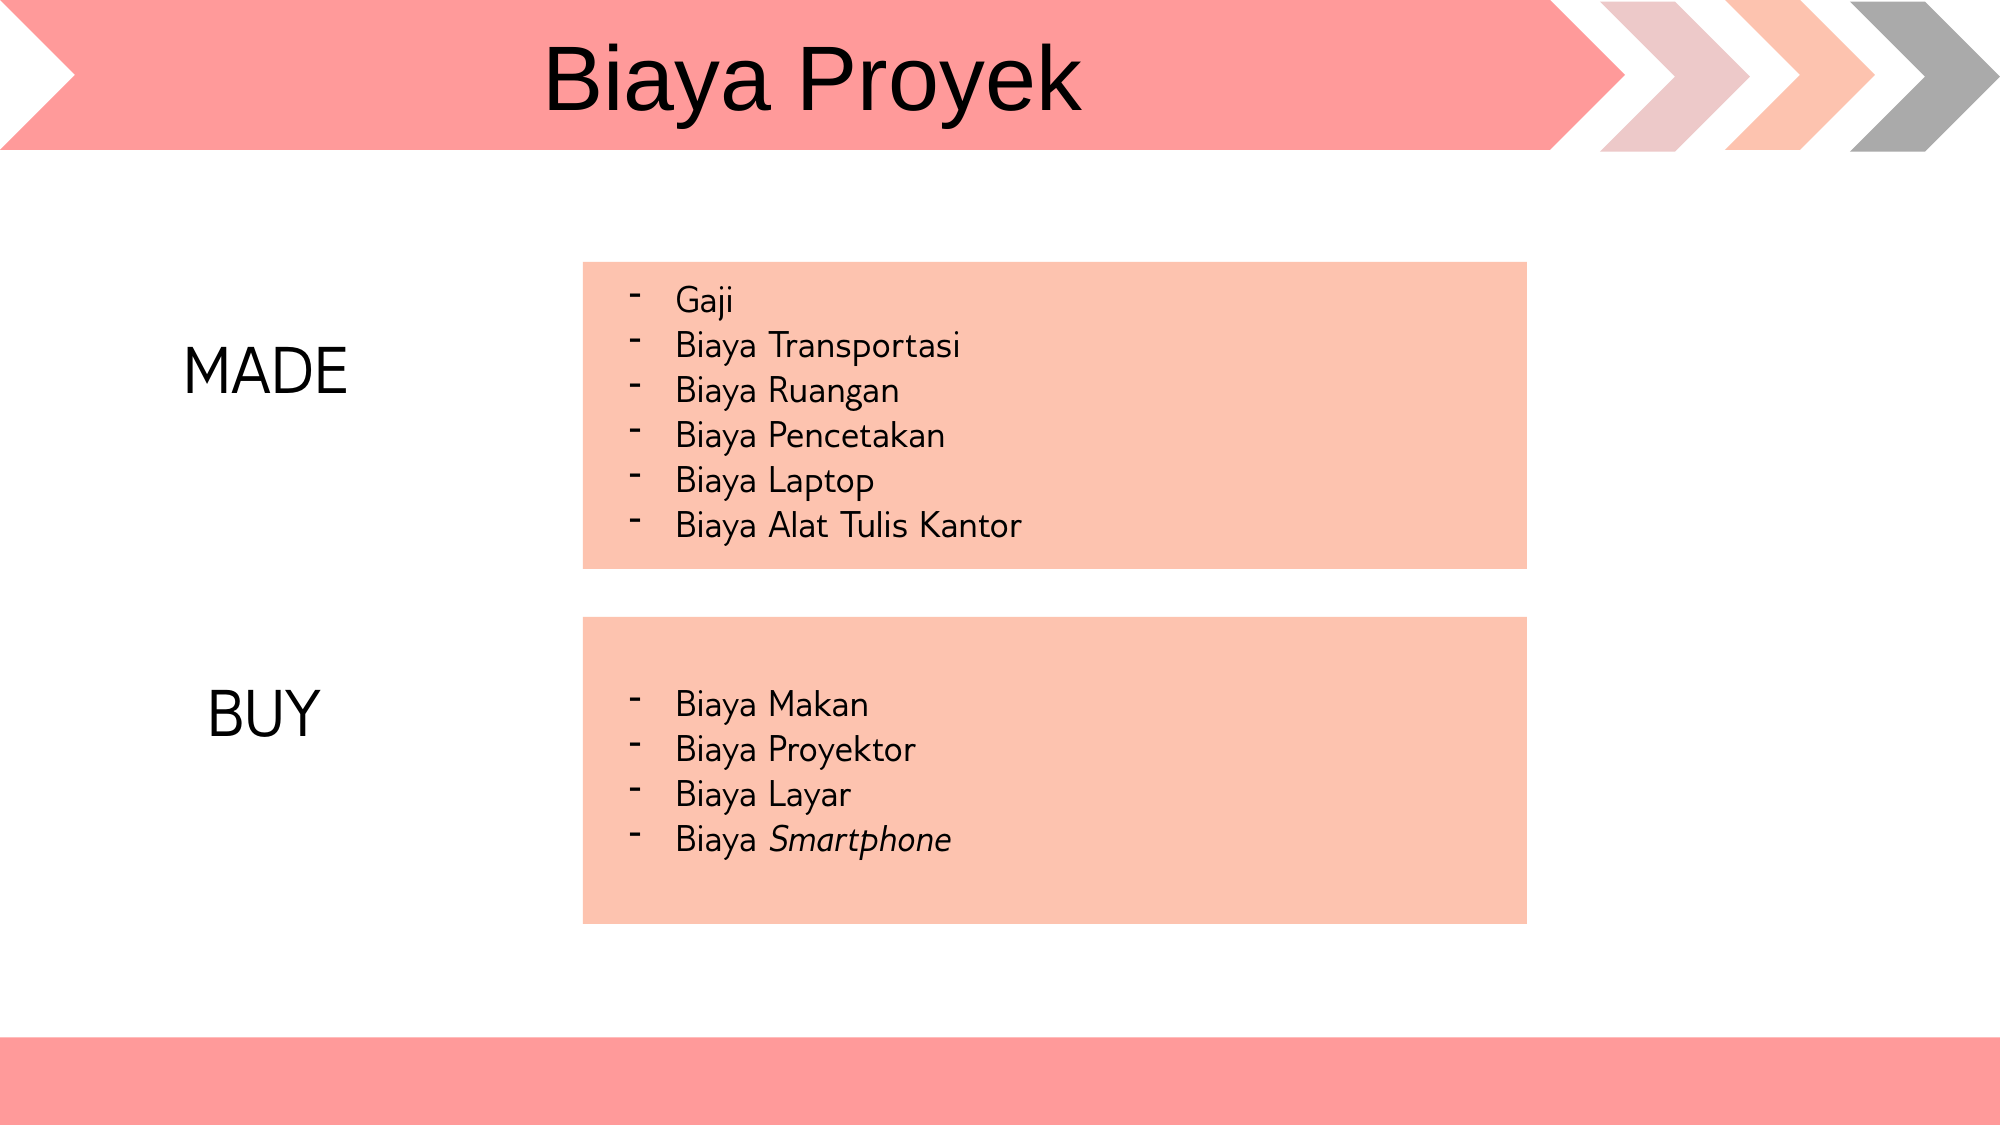

Biaya Proyek

Gaji
Biaya Transportasi
Biaya Ruangan
Biaya Pencetakan
Biaya Laptop
Biaya Alat Tulis Kantor

MADE

BUY
Biaya Makan
Biaya Proyektor
Biaya Layar
Biaya Smartphone